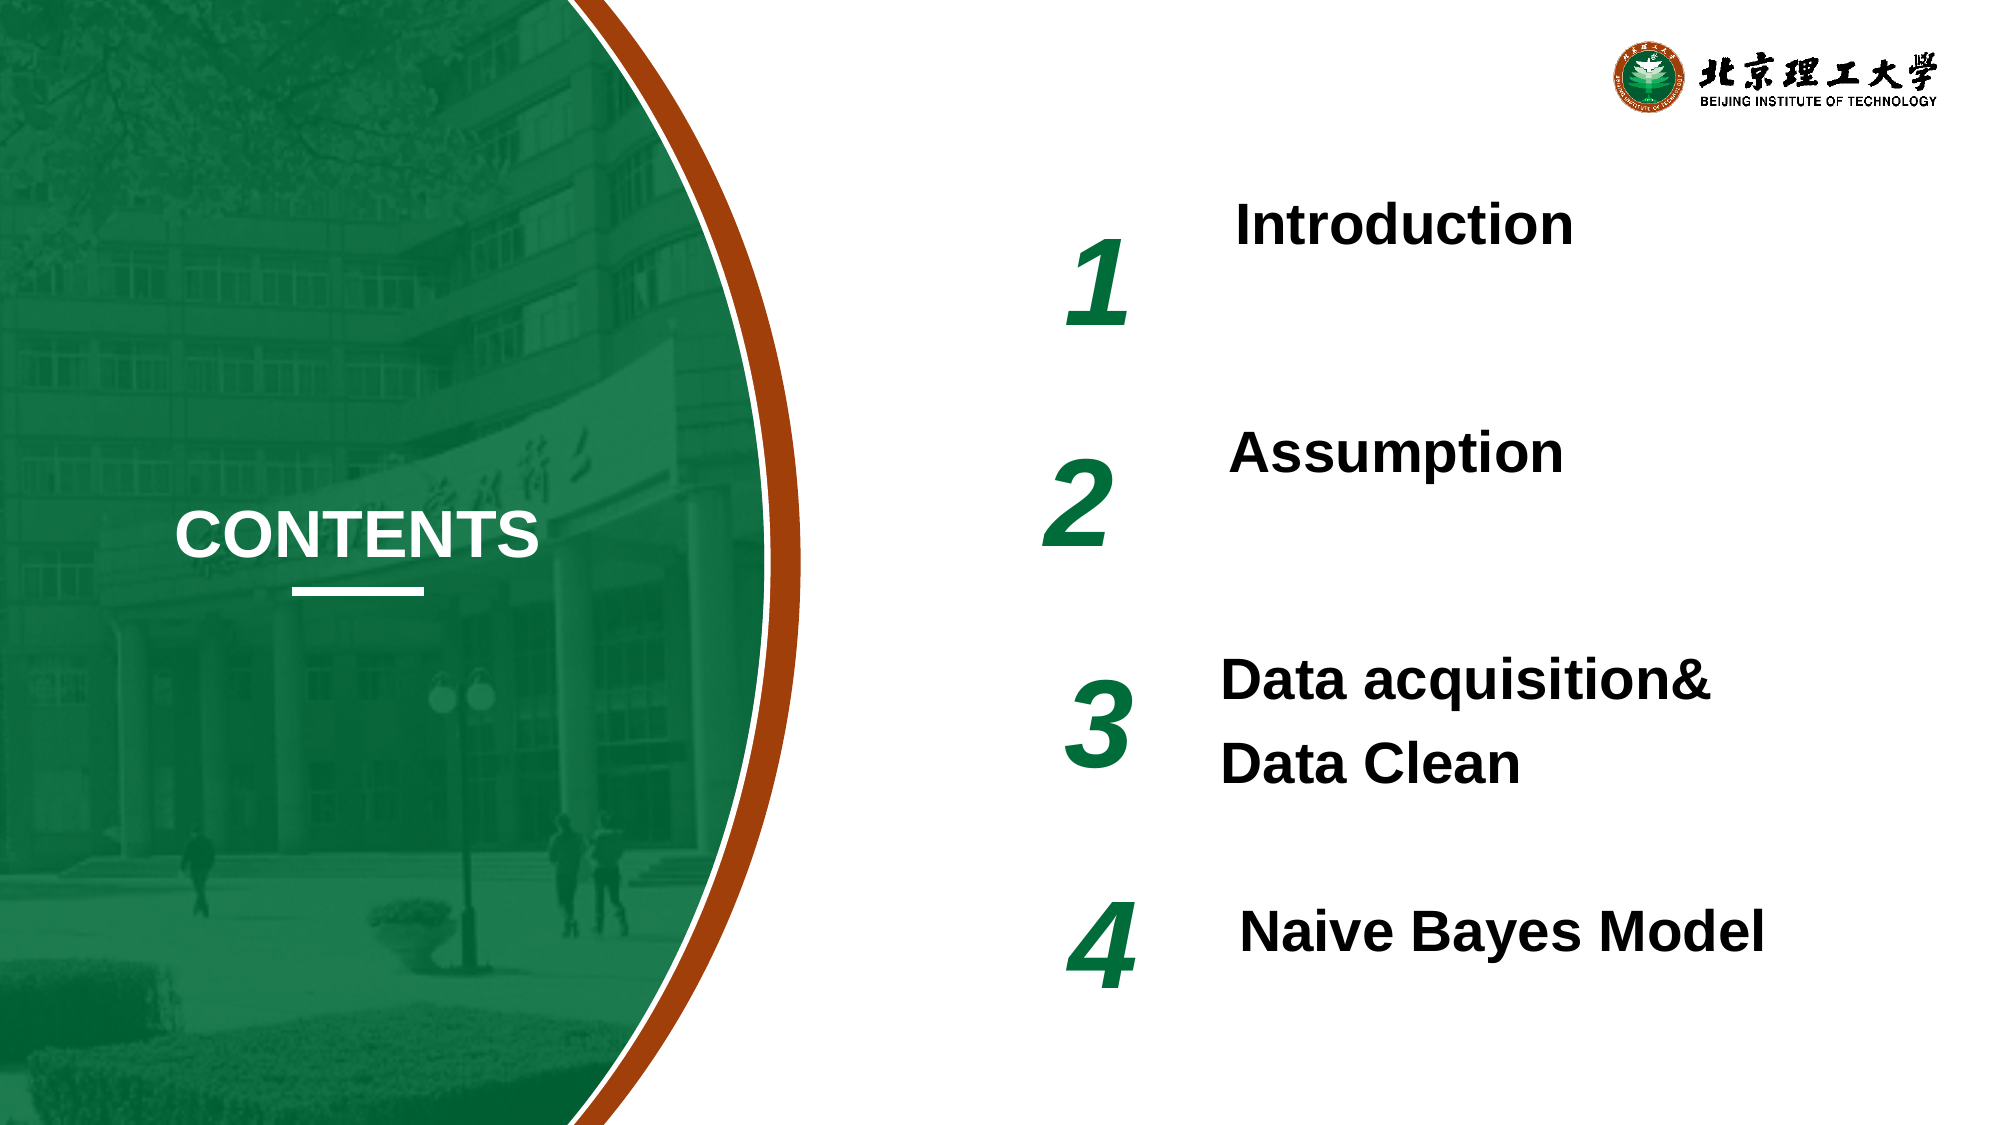

1
Introduction

2

Assumption

CONTENTS
3
Data acquisition&
Data Clean

4

Naive Bayes Model